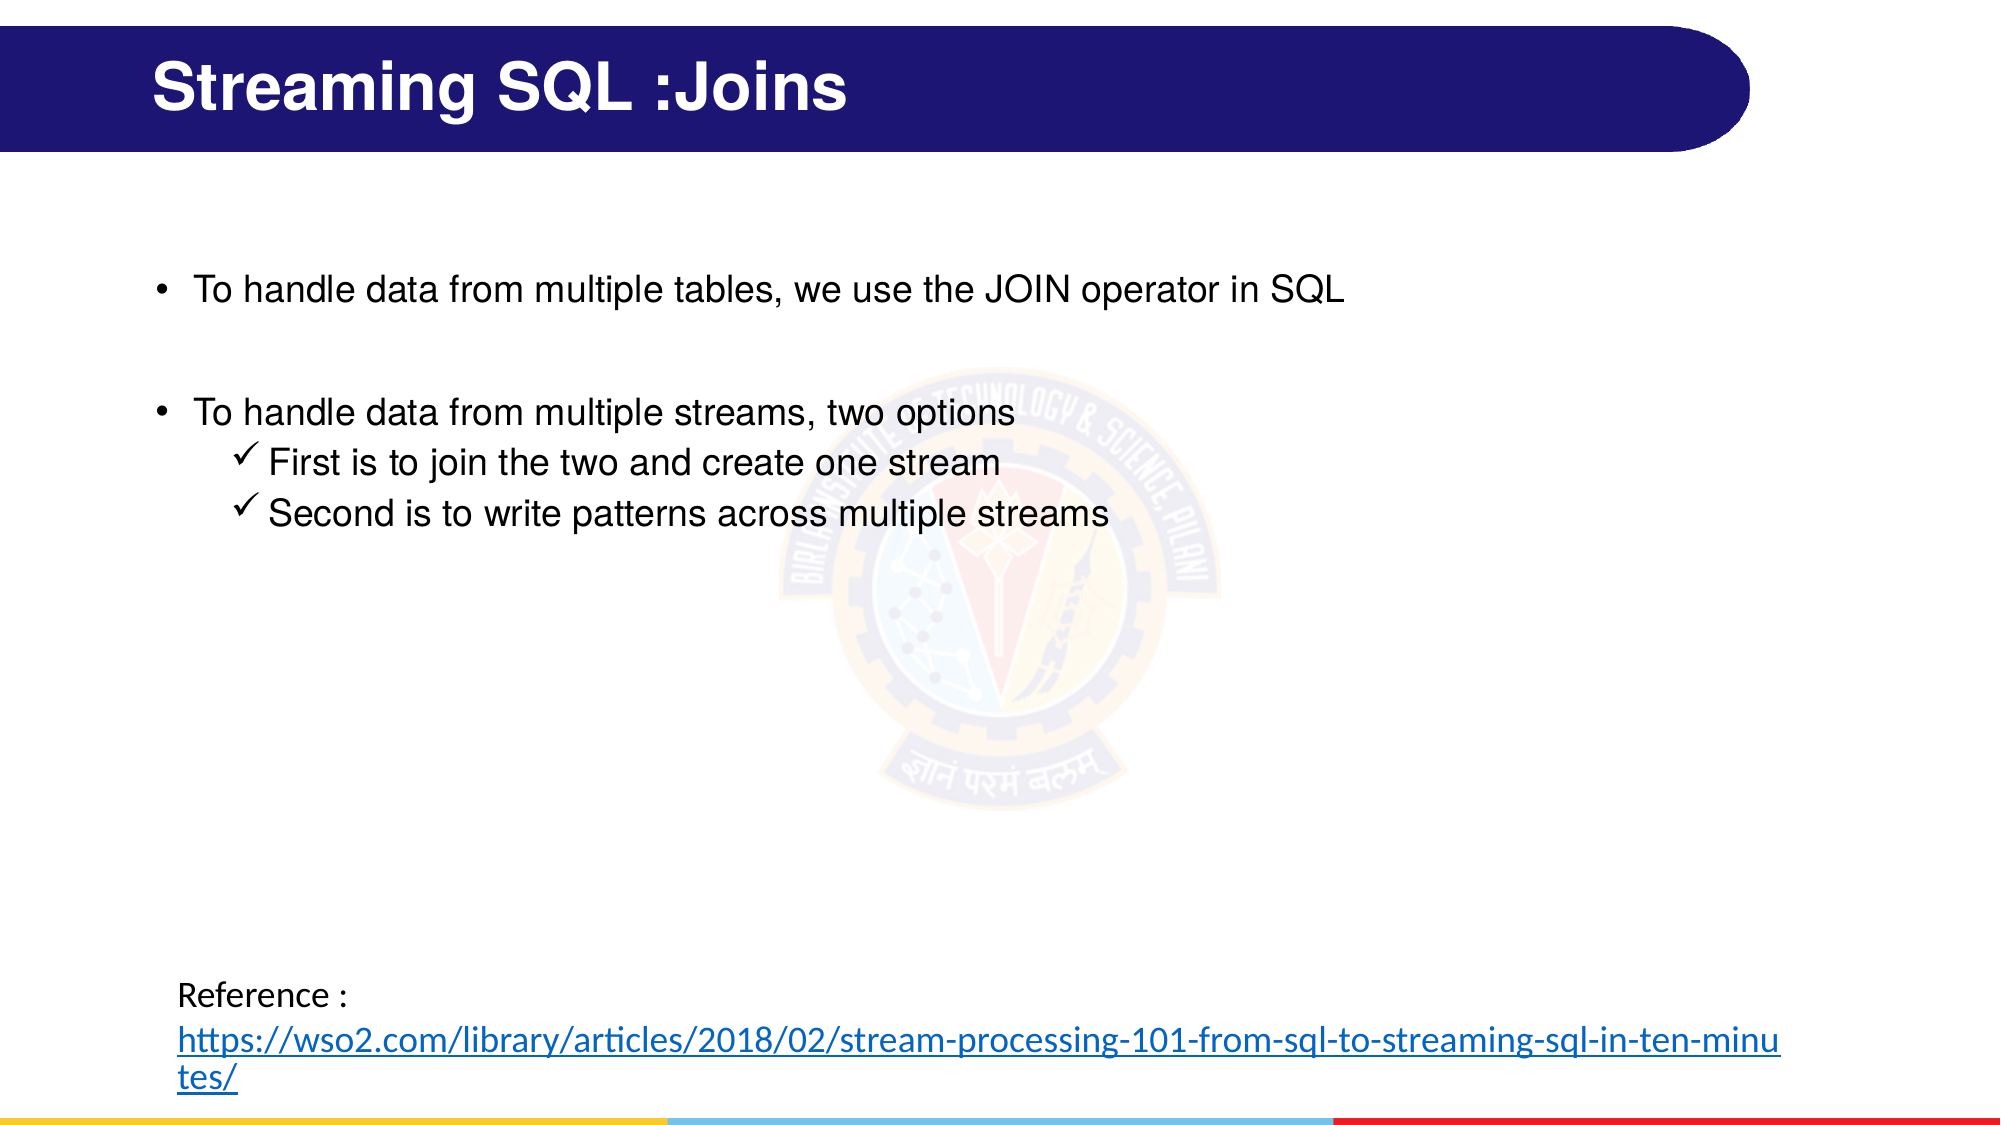

# Streaming SQL :Joins

To handle data from multiple tables, we use the JOIN operator in SQL

To handle data from multiple streams, two options
First is to join the two and create one stream
Second is to write patterns across multiple streams

Reference : https://wso2.com/library/articles/2018/02/stream-processing-101-from-sql-to-streaming-sql-in-ten-minutes/